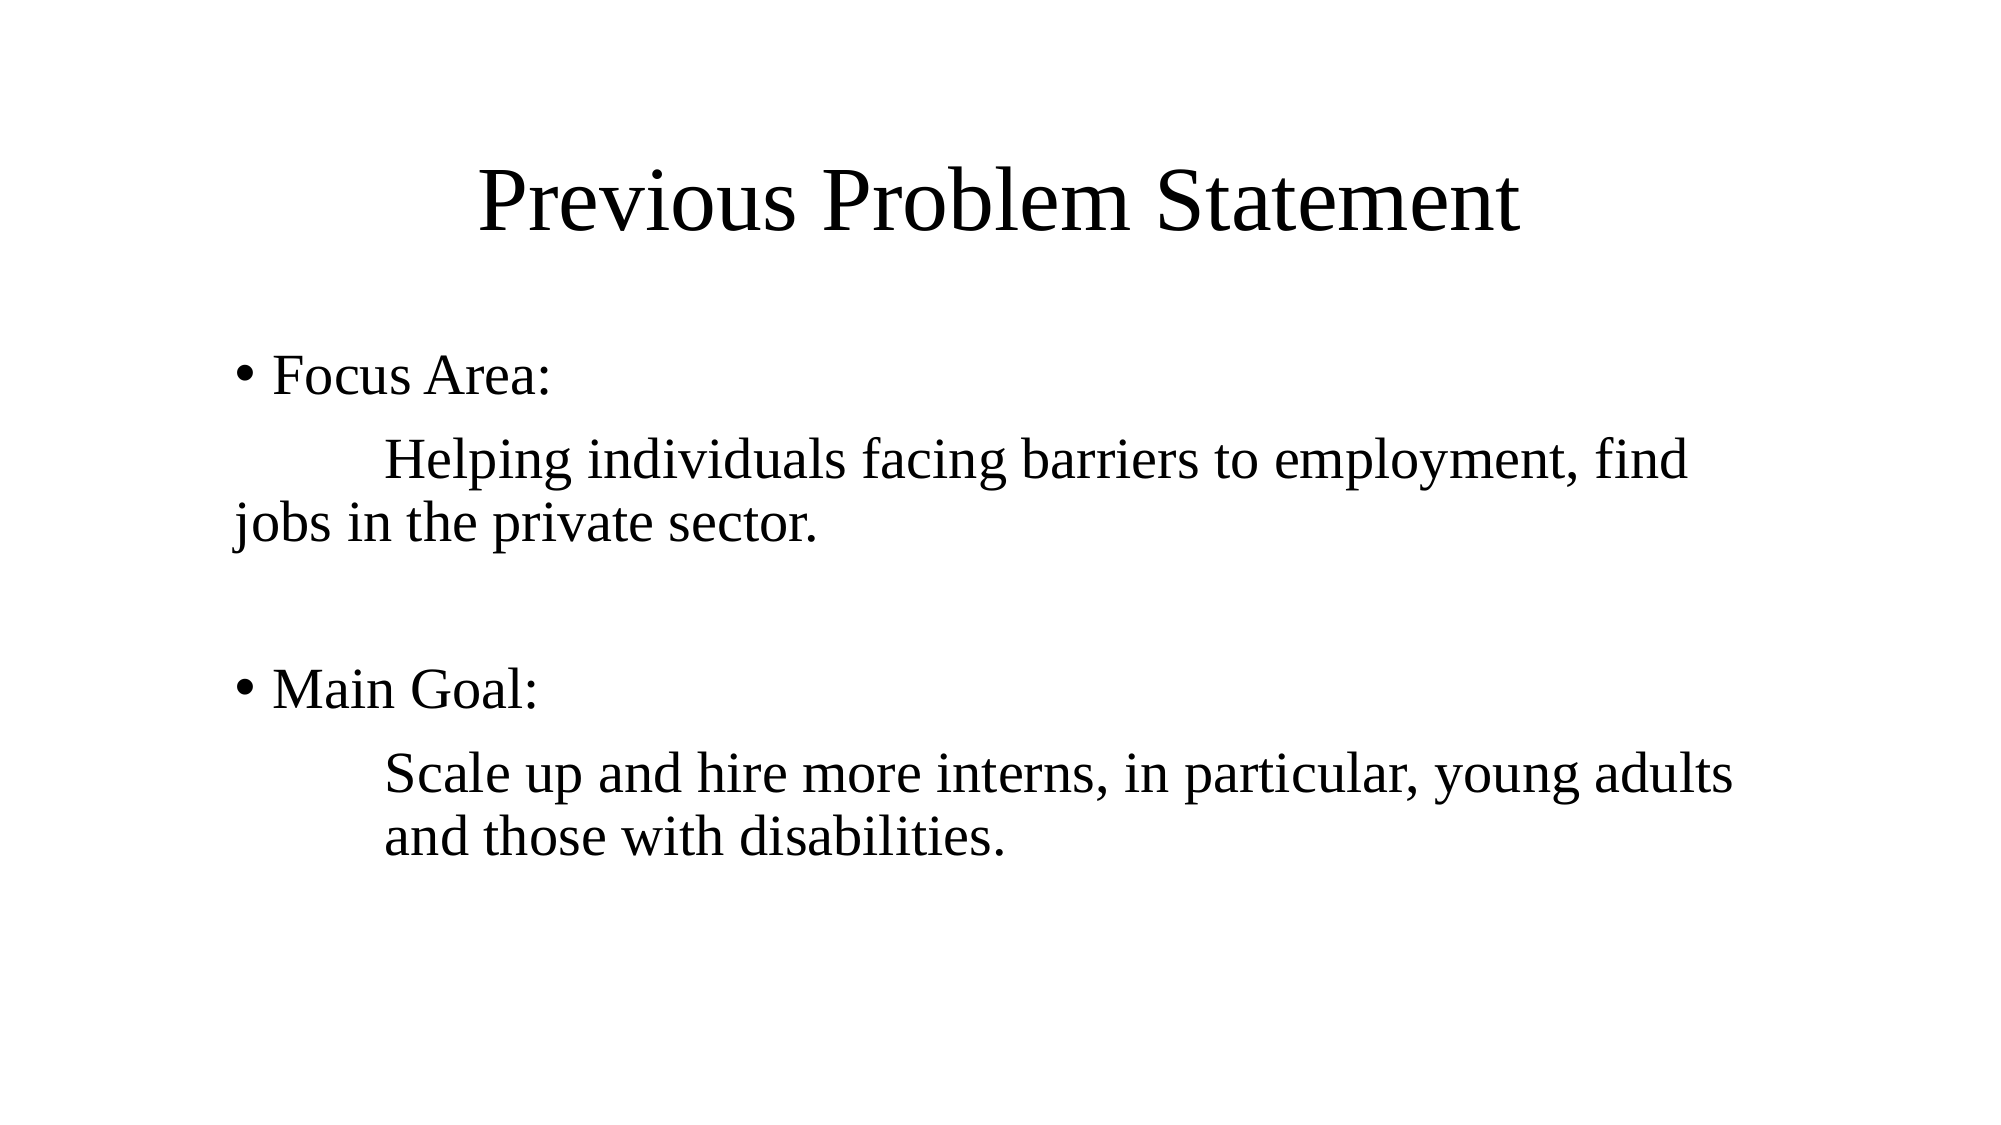

# Previous Problem Statement

Focus Area:
	Helping individuals facing barriers to employment, find 	jobs in the private sector.

Main Goal:
	Scale up and hire more interns, in particular, young adults 	and those with disabilities.